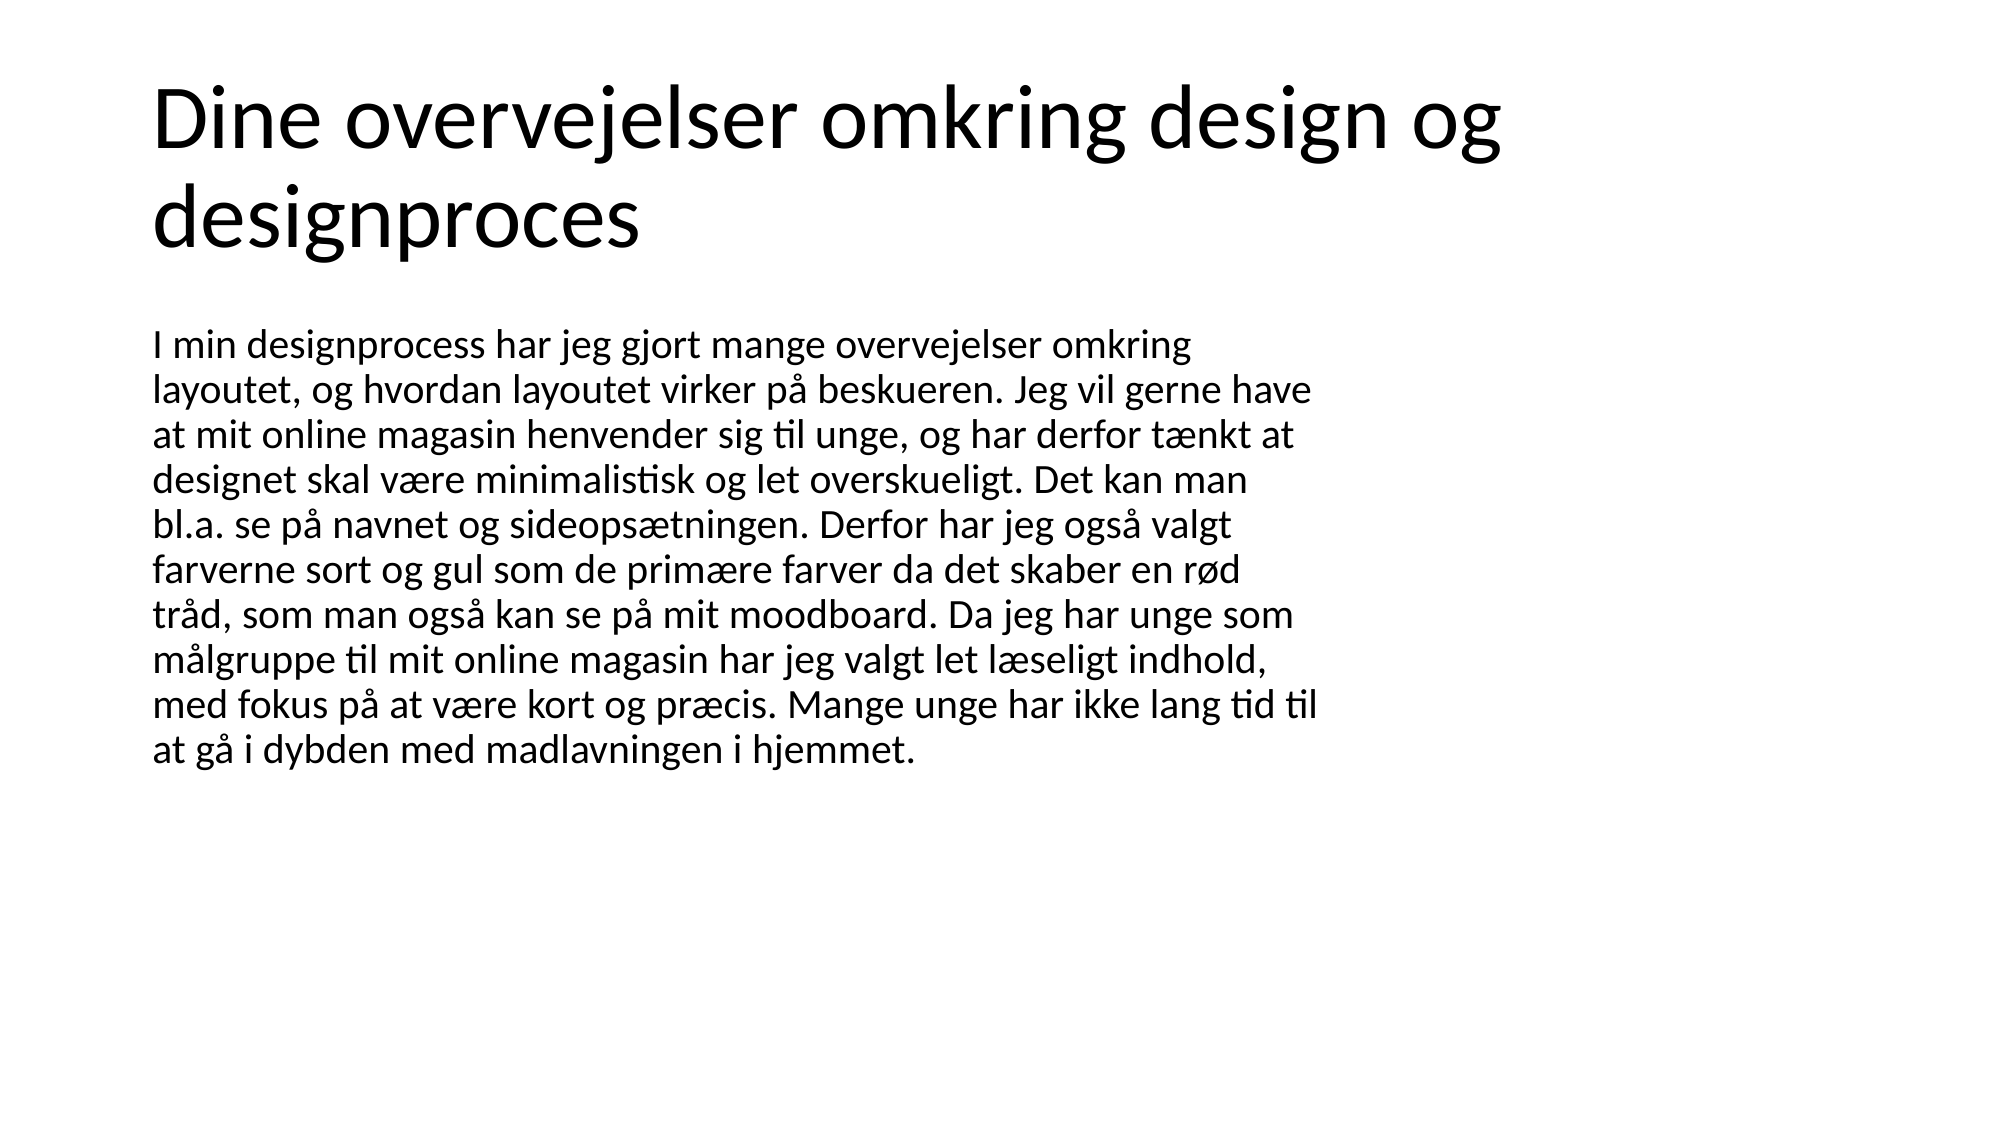

# Dine overvejelser omkring design og designproces
I min designprocess har jeg gjort mange overvejelser omkring layoutet, og hvordan layoutet virker på beskueren. Jeg vil gerne have at mit online magasin henvender sig til unge, og har derfor tænkt at designet skal være minimalistisk og let overskueligt. Det kan man bl.a. se på navnet og sideopsætningen. Derfor har jeg også valgt farverne sort og gul som de primære farver da det skaber en rød tråd, som man også kan se på mit moodboard. Da jeg har unge som målgruppe til mit online magasin har jeg valgt let læseligt indhold, med fokus på at være kort og præcis. Mange unge har ikke lang tid til at gå i dybden med madlavningen i hjemmet.